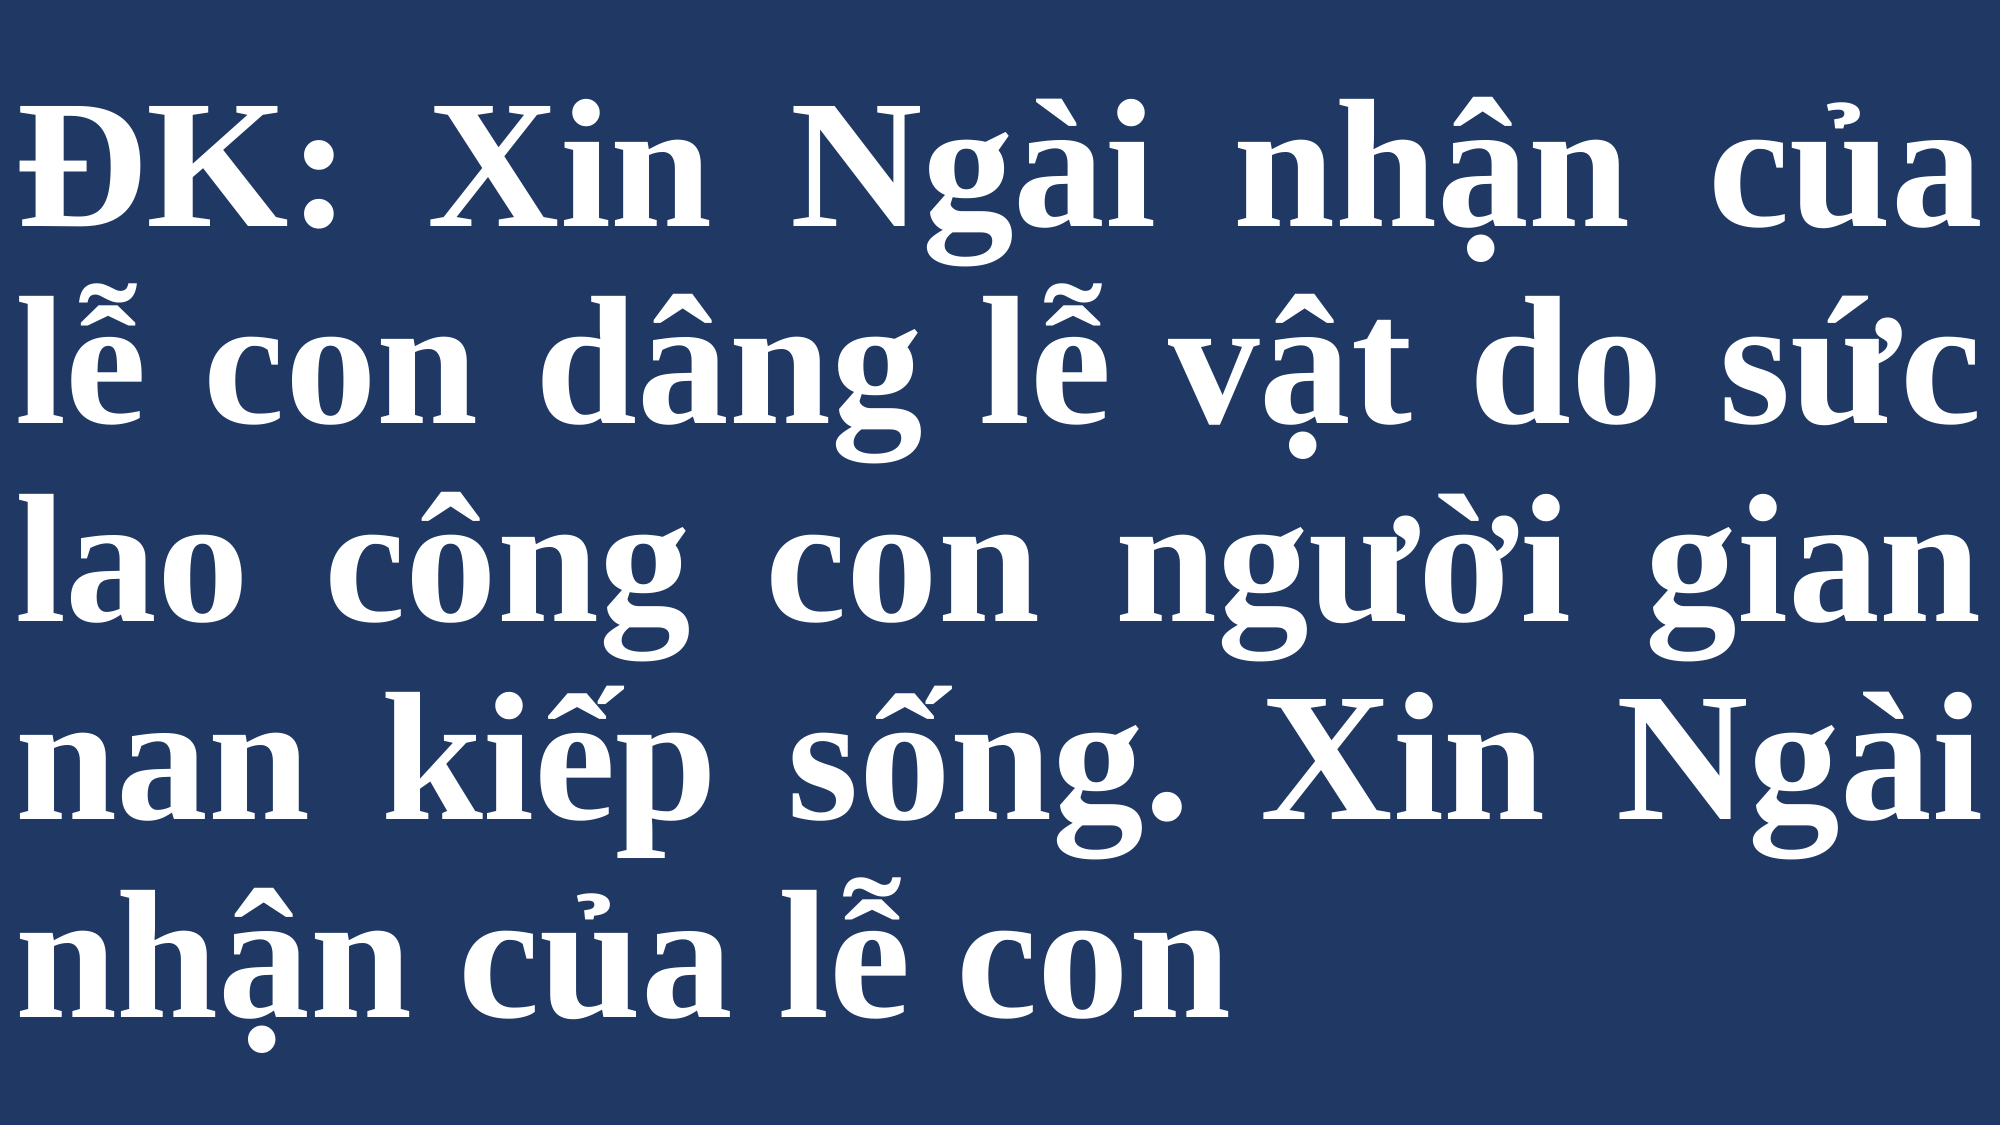

# ĐK: Xin Ngài nhận của lễ con dâng lễ vật do sức lao công con người gian nan kiếp sống. Xin Ngài nhận của lễ con